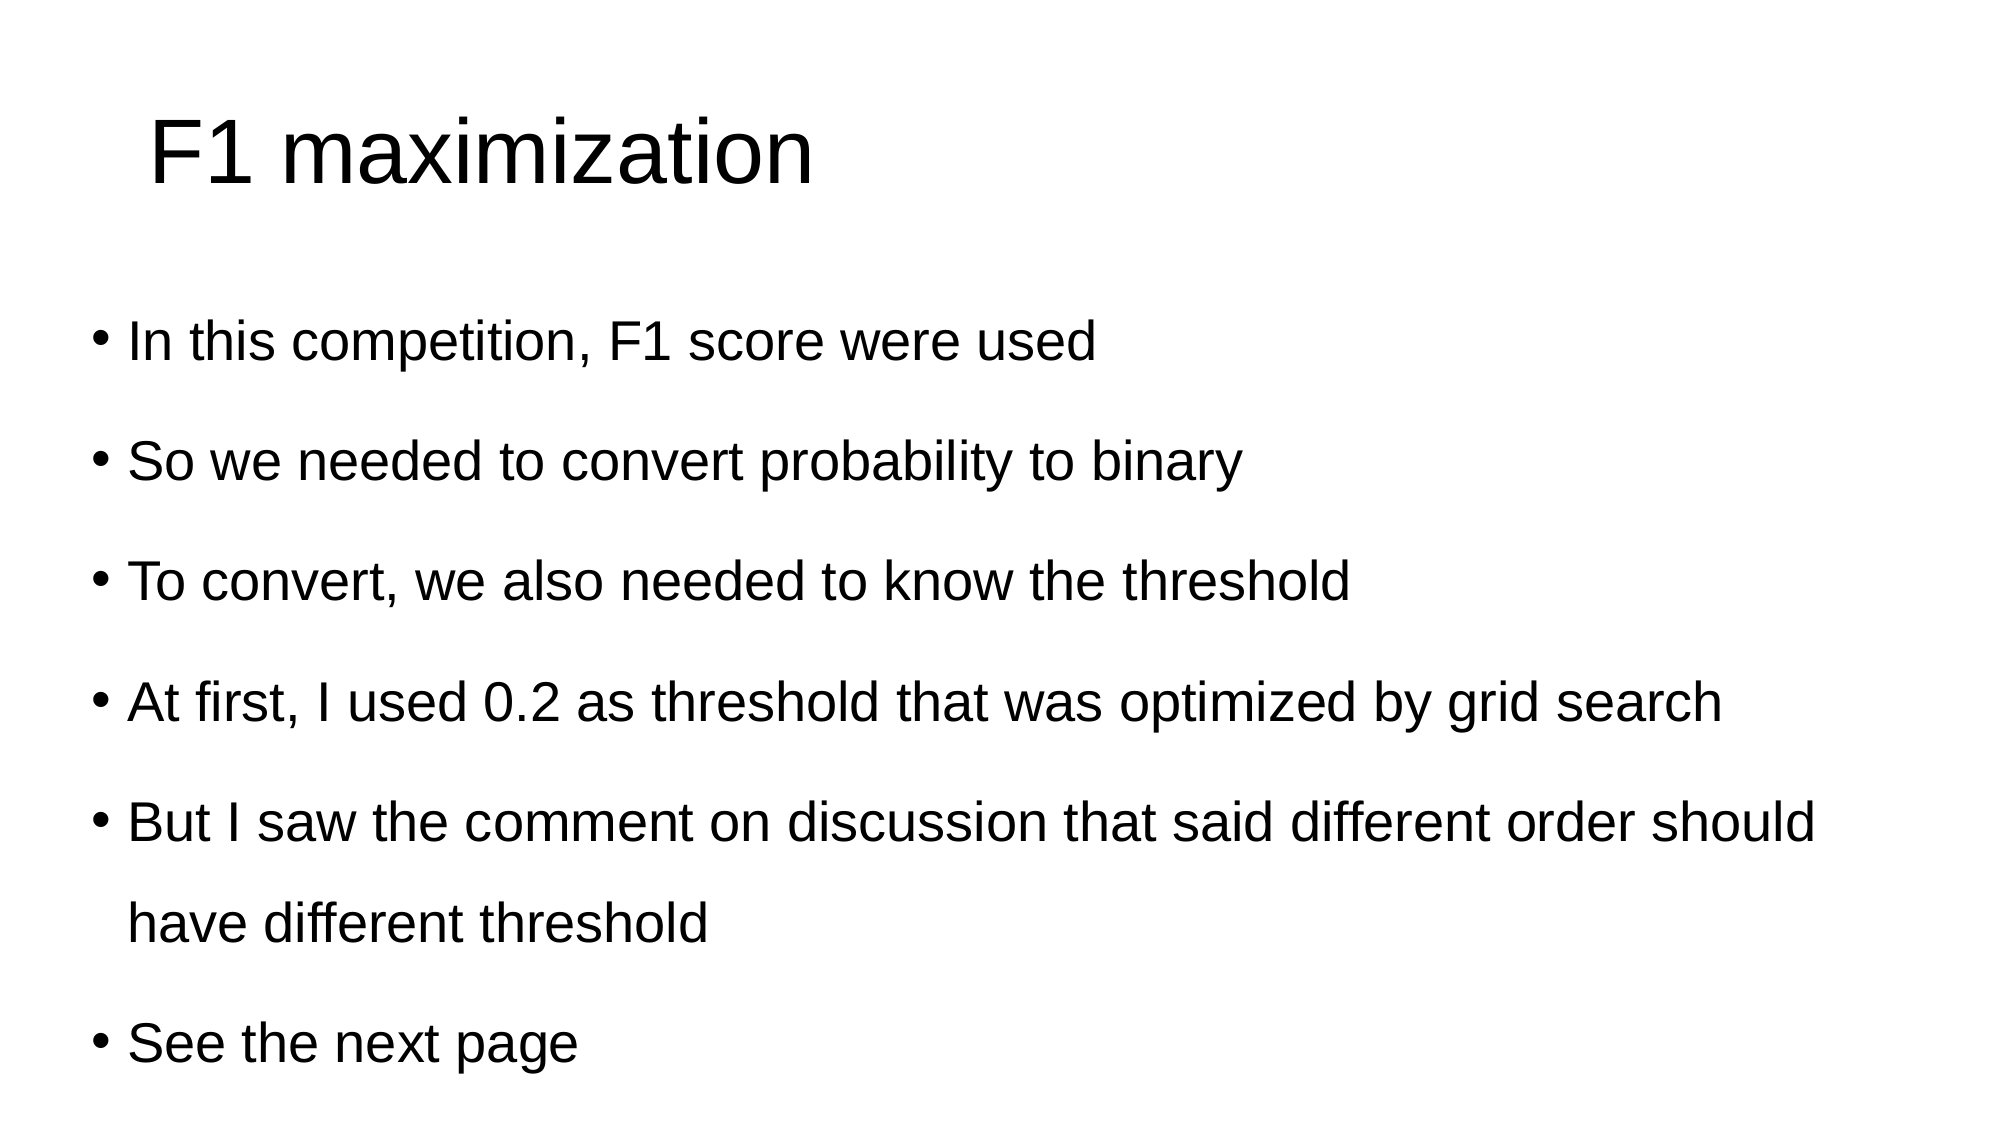

# F1 maximization
In this competition, F1 score were used
So we needed to convert probability to binary
To convert, we also needed to know the threshold
At first, I used 0.2 as threshold that was optimized by grid search
But I saw the comment on discussion that said different order should have different threshold
See the next page